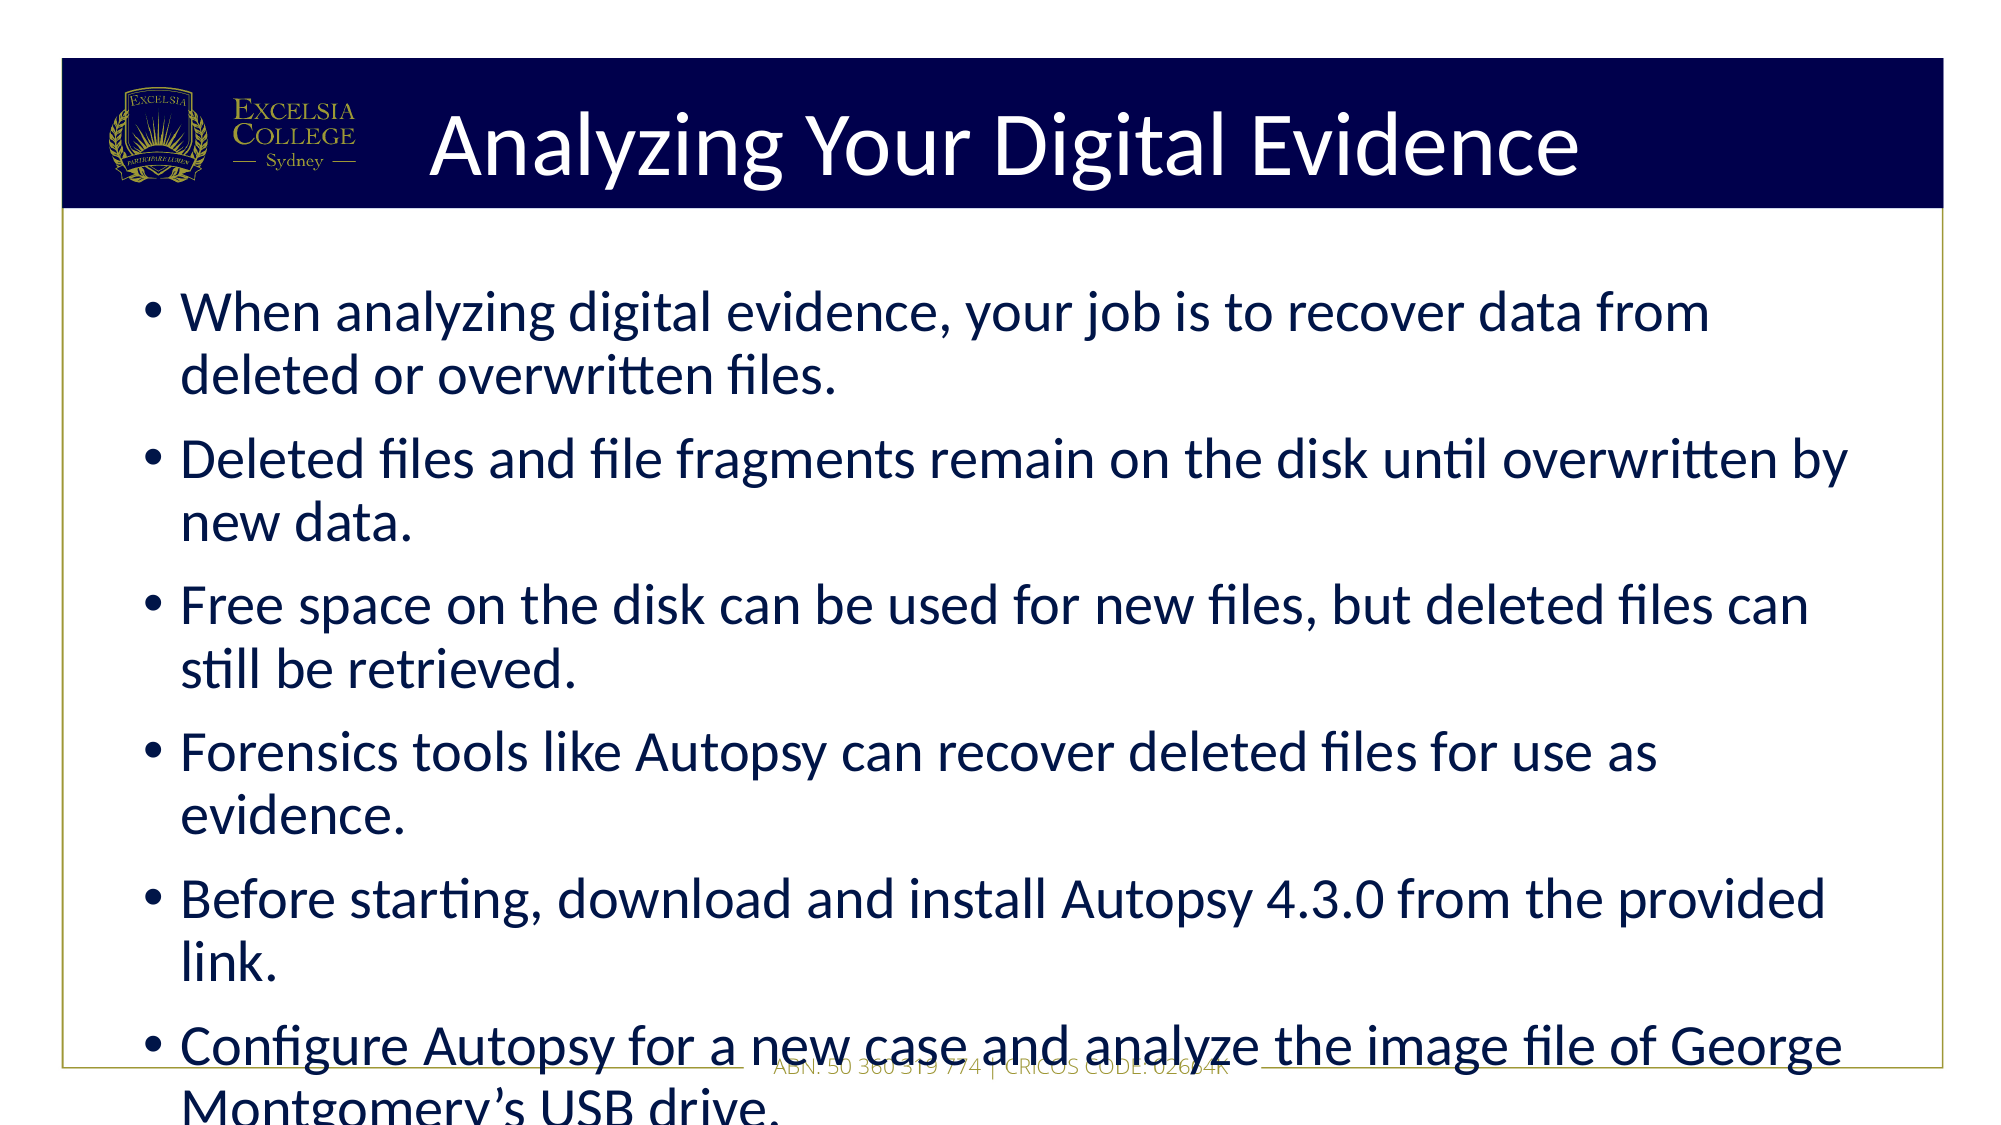

# Analyzing Your Digital Evidence
When analyzing digital evidence, your job is to recover data from deleted or overwritten files.
Deleted files and file fragments remain on the disk until overwritten by new data.
Free space on the disk can be used for new files, but deleted files can still be retrieved.
Forensics tools like Autopsy can recover deleted files for use as evidence.
Before starting, download and install Autopsy 4.3.0 from the provided link.
Configure Autopsy for a new case and analyze the image file of George Montgomery’s USB drive.
Steps include creating a work folder, uncompressing the Ch01InChap01.exe file, and setting up the case in Autopsy.
Use Autopsy to display and tag recovered files, such as Office documents and plain text files.
Search for keywords like 'George' to find files associated with George Montgomery.
Autopsy allows searching for specific data values, including hexadecimal codes for symbols like copyright (0xA9) and registered trademark (0xAE).